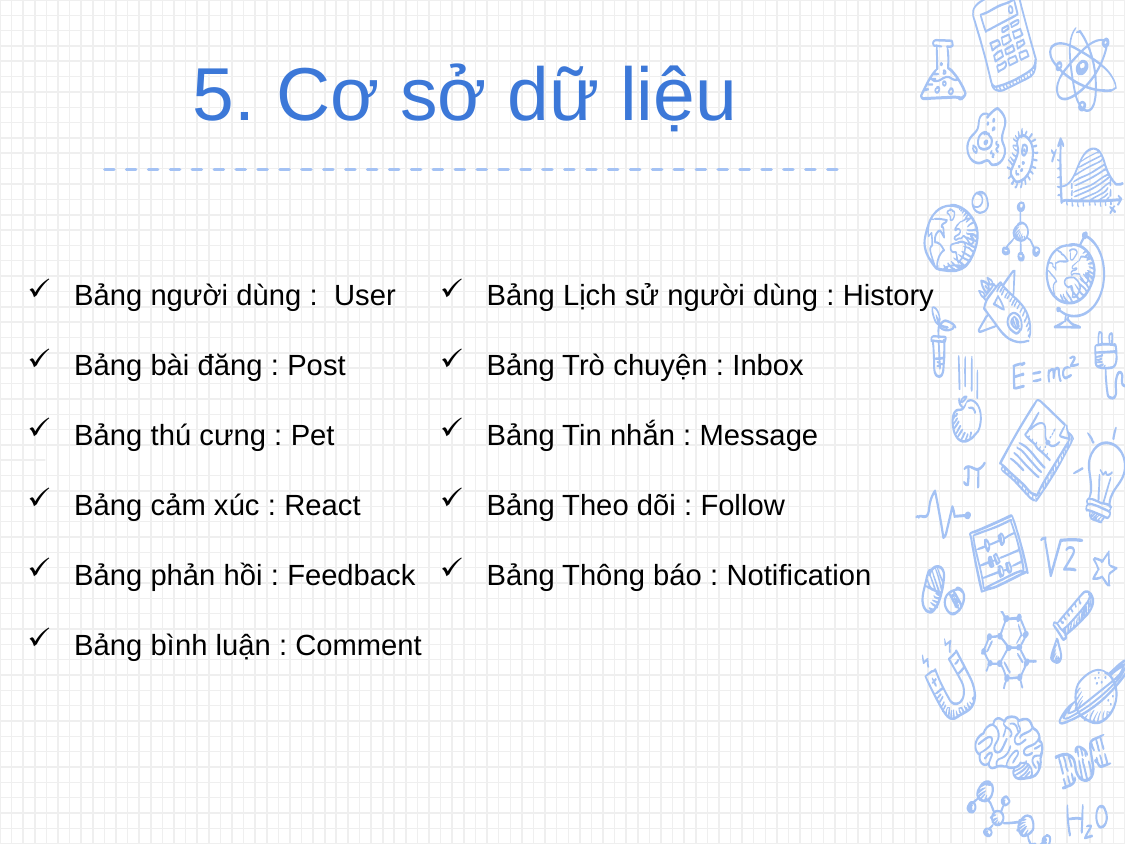

# 5. Cơ sở dữ liệu
Bảng người dùng :  User
Bảng bài đăng : Post
Bảng thú cưng : Pet
Bảng cảm xúc : React
Bảng phản hồi : Feedback
Bảng bình luận : Comment
Bảng Lịch sử người dùng : History
Bảng Trò chuyện : Inbox
Bảng Tin nhắn : Message
Bảng Theo dõi : Follow
Bảng Thông báo : Notification